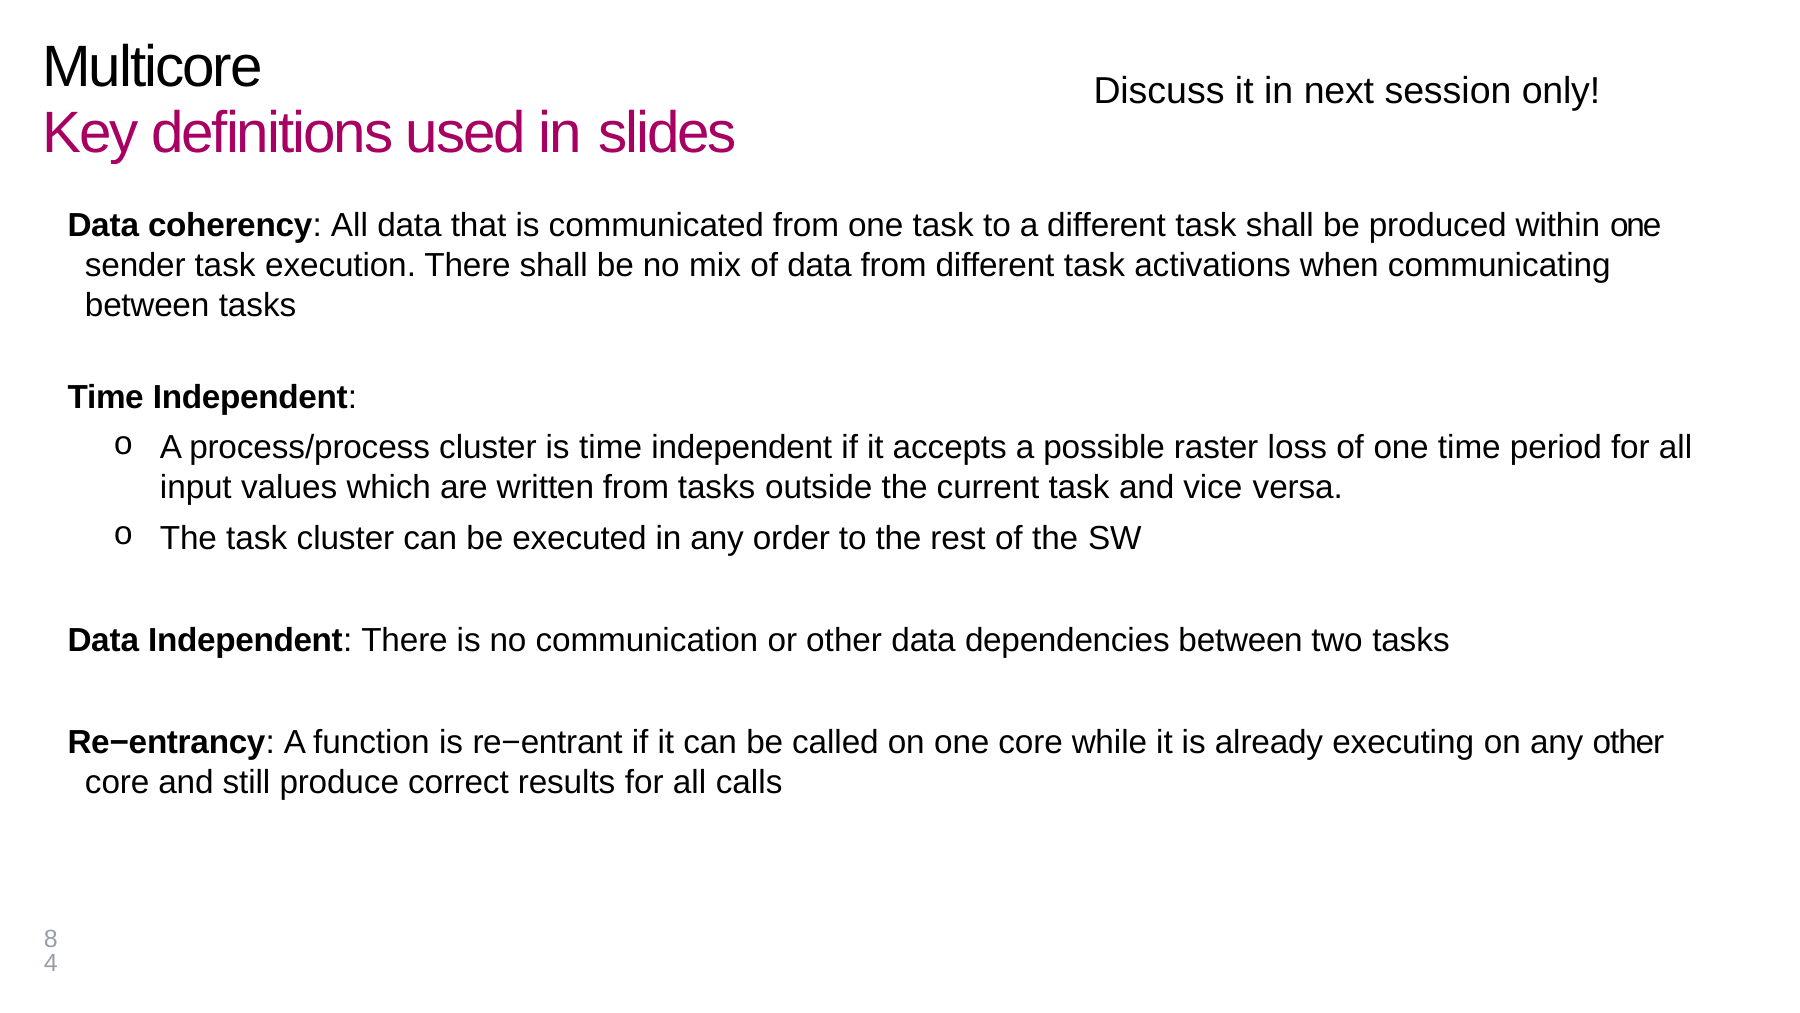

# Multicore
Key definitions used in slides
Discuss it in next session only!
 Data coherency: All data that is communicated from one task to a different task shall be produced within one  sender task execution. There shall be no mix of data from different task activations when communicating  between tasks

 Time Independent:
A process/process cluster is time independent if it accepts a possible raster loss of one time period for all  input values which are written from tasks outside the current task and vice versa.
The task cluster can be executed in any order to the rest of the SW

 Data Independent: There is no communication or other data dependencies between two tasks

 Re−entrancy: A function is re−entrant if it can be called on one core while it is already executing on any other  core and still produce correct results for all calls
84